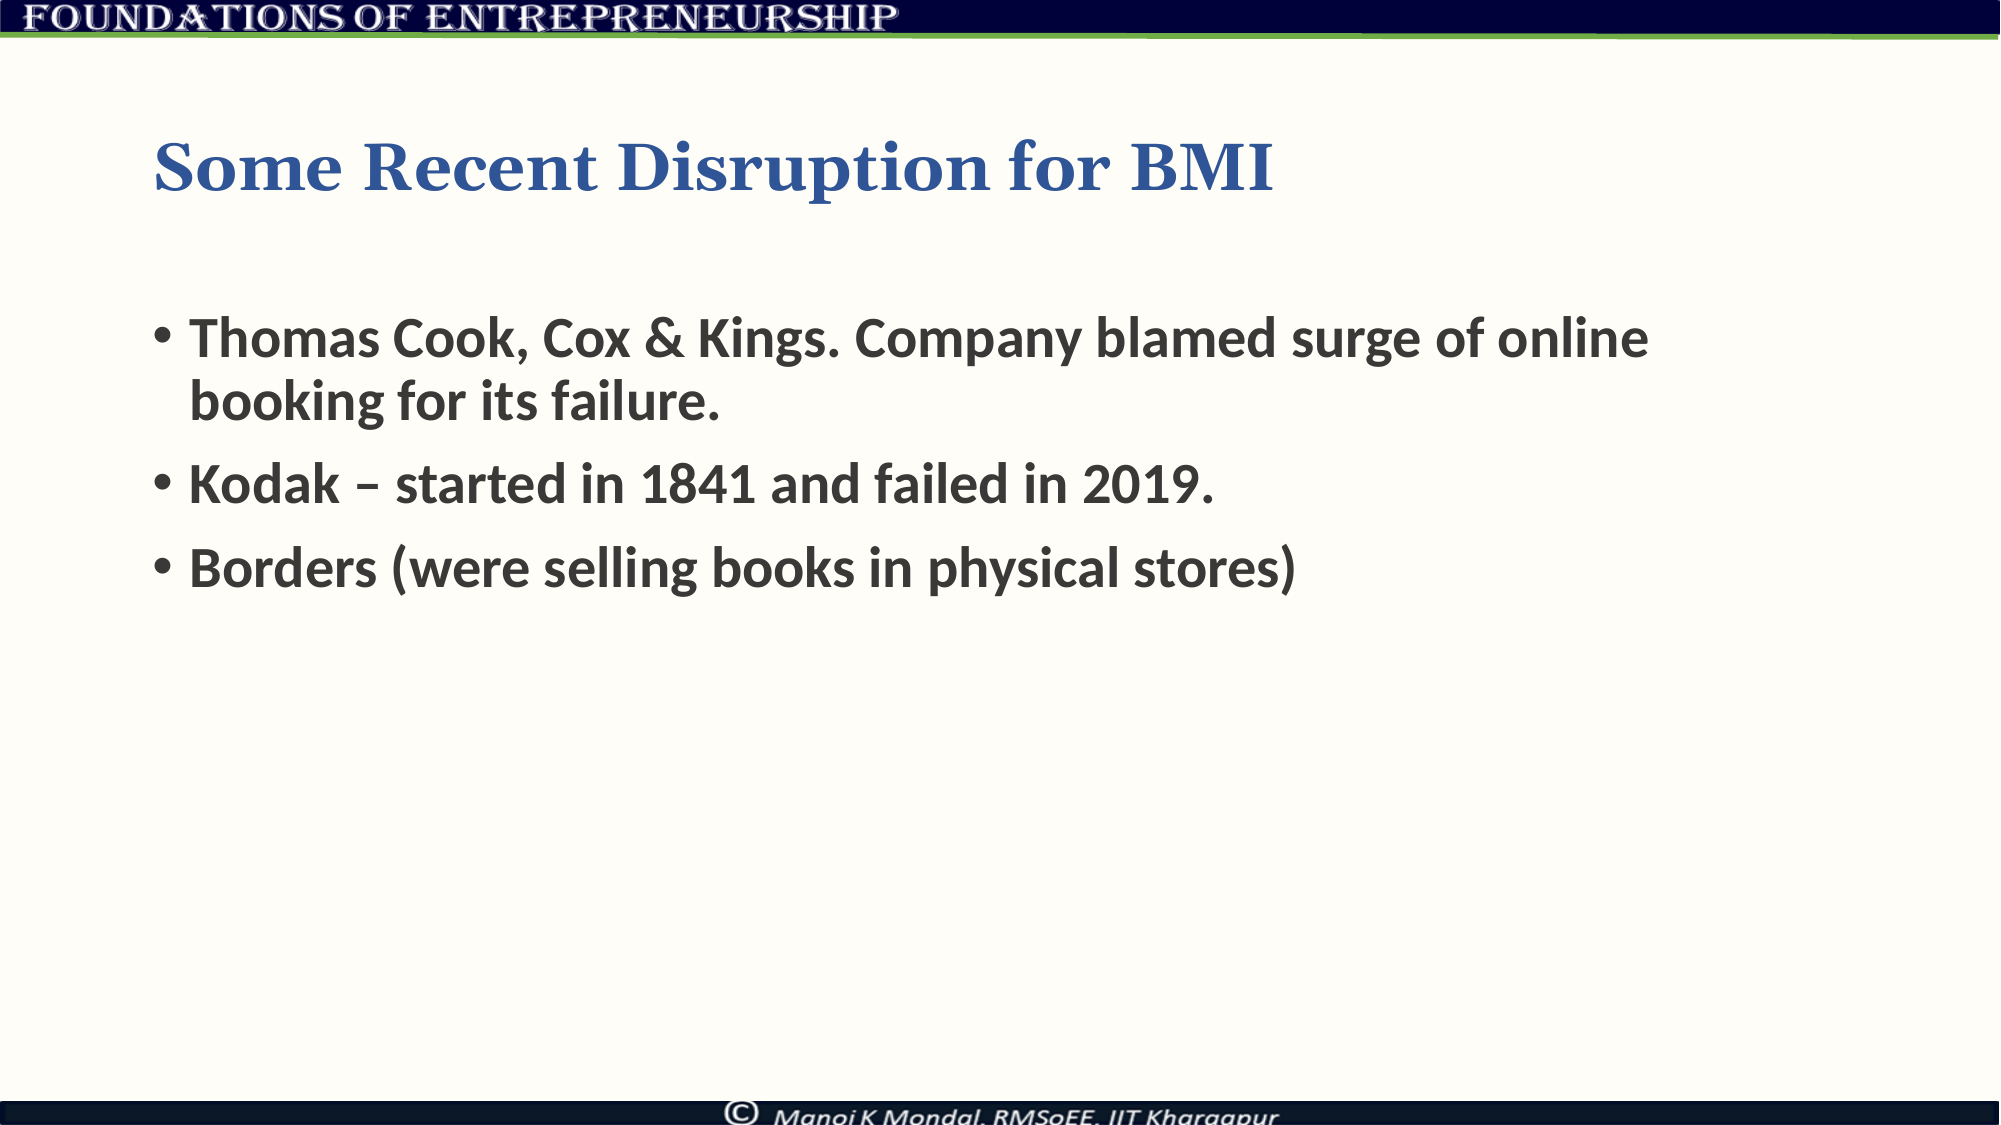

# Some Recent Disruption for BMI
Thomas Cook, Cox & Kings. Company blamed surge of online booking for its failure.
Kodak – started in 1841 and failed in 2019.
Borders (were selling books in physical stores)